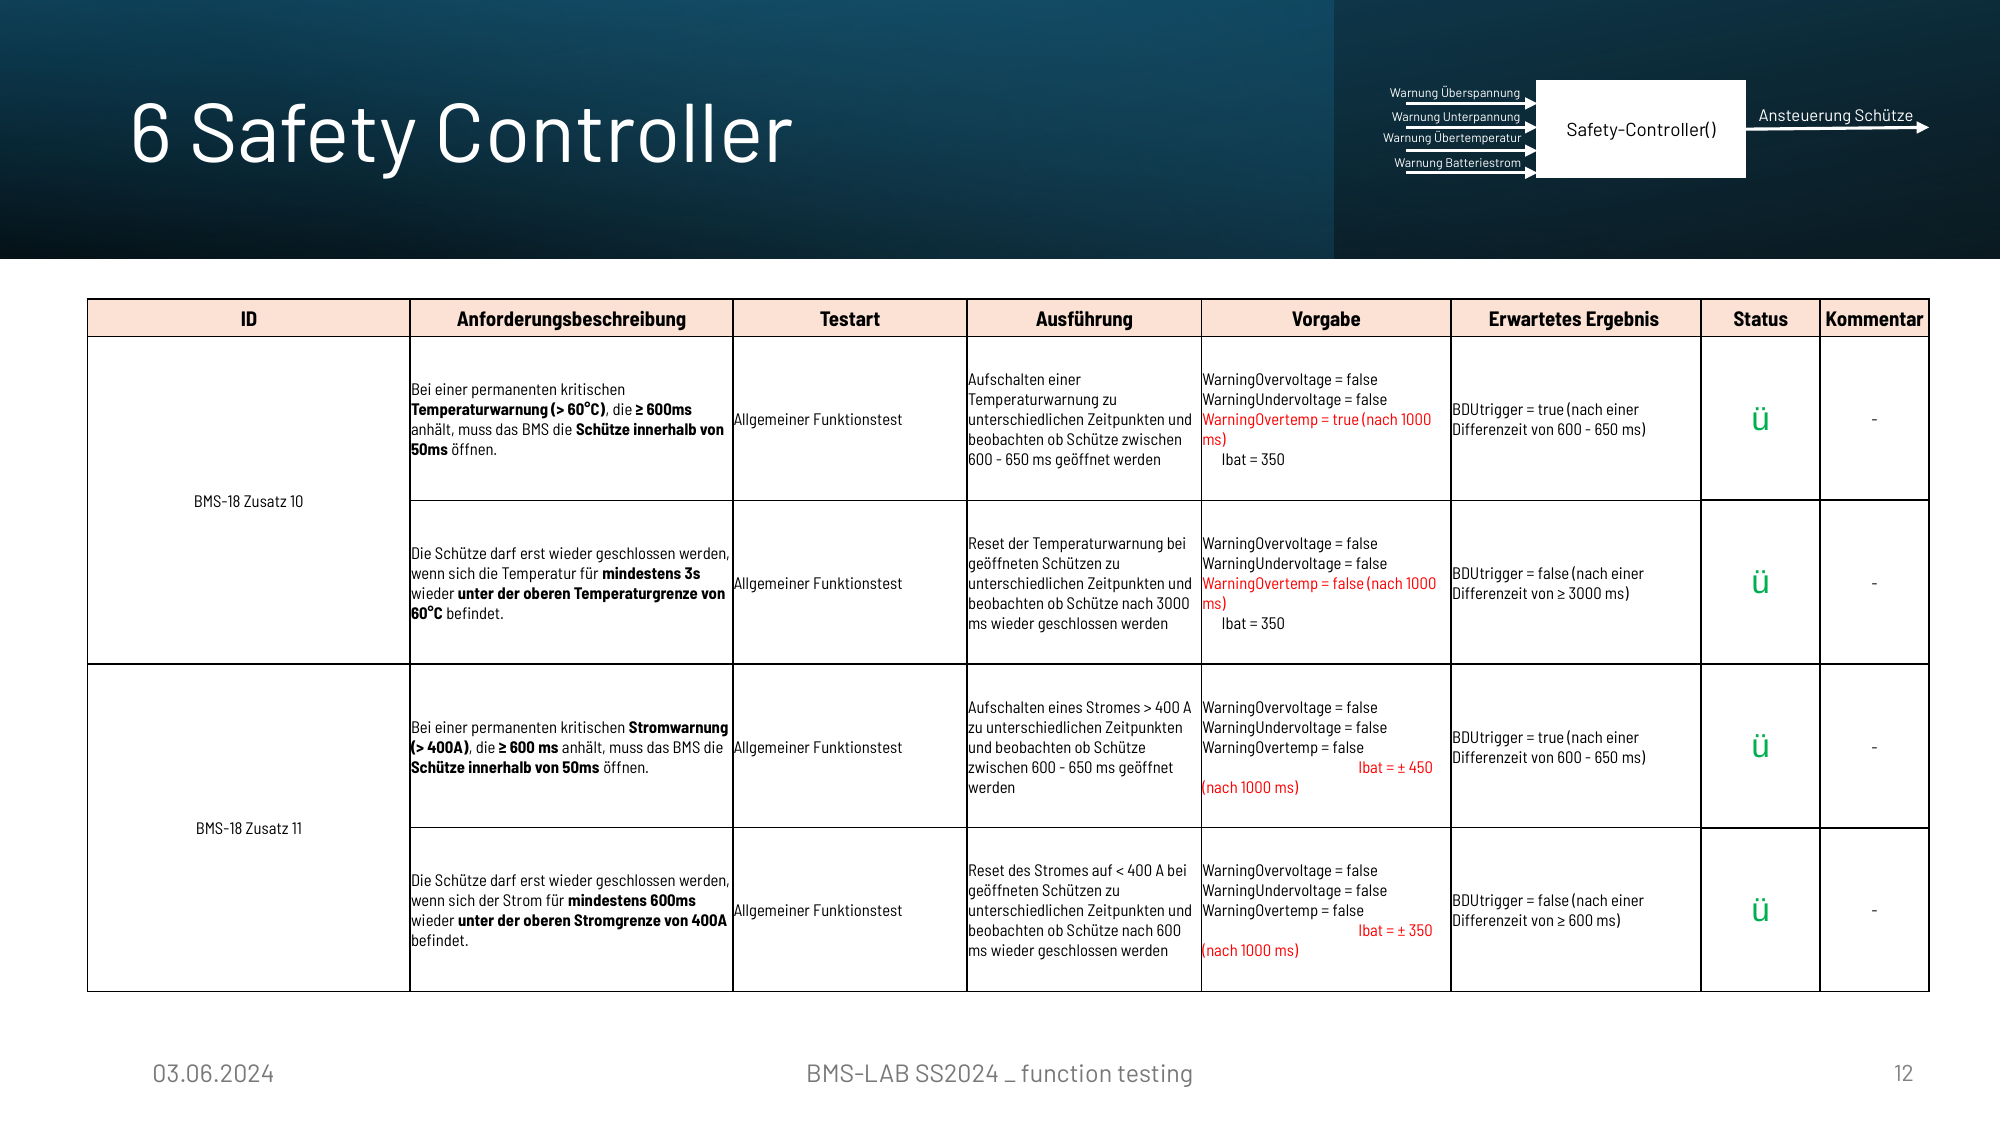

# 6 Safety Controller
Warnung Überspannung
Safety-Controller()
Ansteuerung Schütze
Warnung Unterpannung
Warnung Übertemperatur
Warnung Batteriestrom
| ID | Anforderungsbeschreibung | Testart | Ausführung | Vorgabe | Erwartetes Ergebnis | Status | Kommentar |
| --- | --- | --- | --- | --- | --- | --- | --- |
| BMS-18 Zusatz 10 | Bei einer permanenten kritischen Temperaturwarnung (> 60°C), die ≥ 600ms anhält, muss das BMS die Schütze innerhalb von 50ms öffnen. | Allgemeiner Funktionstest | Aufschalten einer Temperaturwarnung zu unterschiedlichen Zeitpunkten und beobachten ob Schütze zwischen 600 - 650 ms geöffnet werden | WarningOvervoltage = false WarningUndervoltage = false WarningOvertemp = true (nach 1000 ms) Ibat = 350 | BDUtrigger = true (nach einer Differenzeit von 600 - 650 ms) | ü | - |
|  | Die Schütze darf erst wieder geschlossen werden, wenn sich die Temperatur für mindestens 3s wieder unter der oberen Temperaturgrenze von 60°C befindet. | Allgemeiner Funktionstest | Reset der Temperaturwarnung bei geöffneten Schützen zu unterschiedlichen Zeitpunkten und beobachten ob Schütze nach 3000 ms wieder geschlossen werden | WarningOvervoltage = false WarningUndervoltage = false WarningOvertemp = false (nach 1000 ms) Ibat = 350 | BDUtrigger = false (nach einer Differenzeit von ≥ 3000 ms) | ü | - |
| BMS-18 Zusatz 11 | Bei einer permanenten kritischen Stromwarnung (> 400A), die ≥ 600 ms anhält, muss das BMS die Schütze innerhalb von 50ms öffnen. | Allgemeiner Funktionstest | Aufschalten eines Stromes > 400 A zu unterschiedlichen Zeitpunkten und beobachten ob Schütze zwischen 600 - 650 ms geöffnet werden | WarningOvervoltage = false WarningUndervoltage = false WarningOvertemp = false Ibat = ± 450 (nach 1000 ms) | BDUtrigger = true (nach einer Differenzeit von 600 - 650 ms) | ü | - |
|  | Die Schütze darf erst wieder geschlossen werden, wenn sich der Strom für mindestens 600ms wieder unter der oberen Stromgrenze von 400A befindet. | Allgemeiner Funktionstest | Reset des Stromes auf < 400 A bei geöffneten Schützen zu unterschiedlichen Zeitpunkten und beobachten ob Schütze nach 600 ms wieder geschlossen werden | WarningOvervoltage = false WarningUndervoltage = false WarningOvertemp = false Ibat = ± 350 (nach 1000 ms) | BDUtrigger = false (nach einer Differenzeit von ≥ 600 ms) | ü | - |
12
03.06.2024
BMS-LAB SS2024 _ function testing